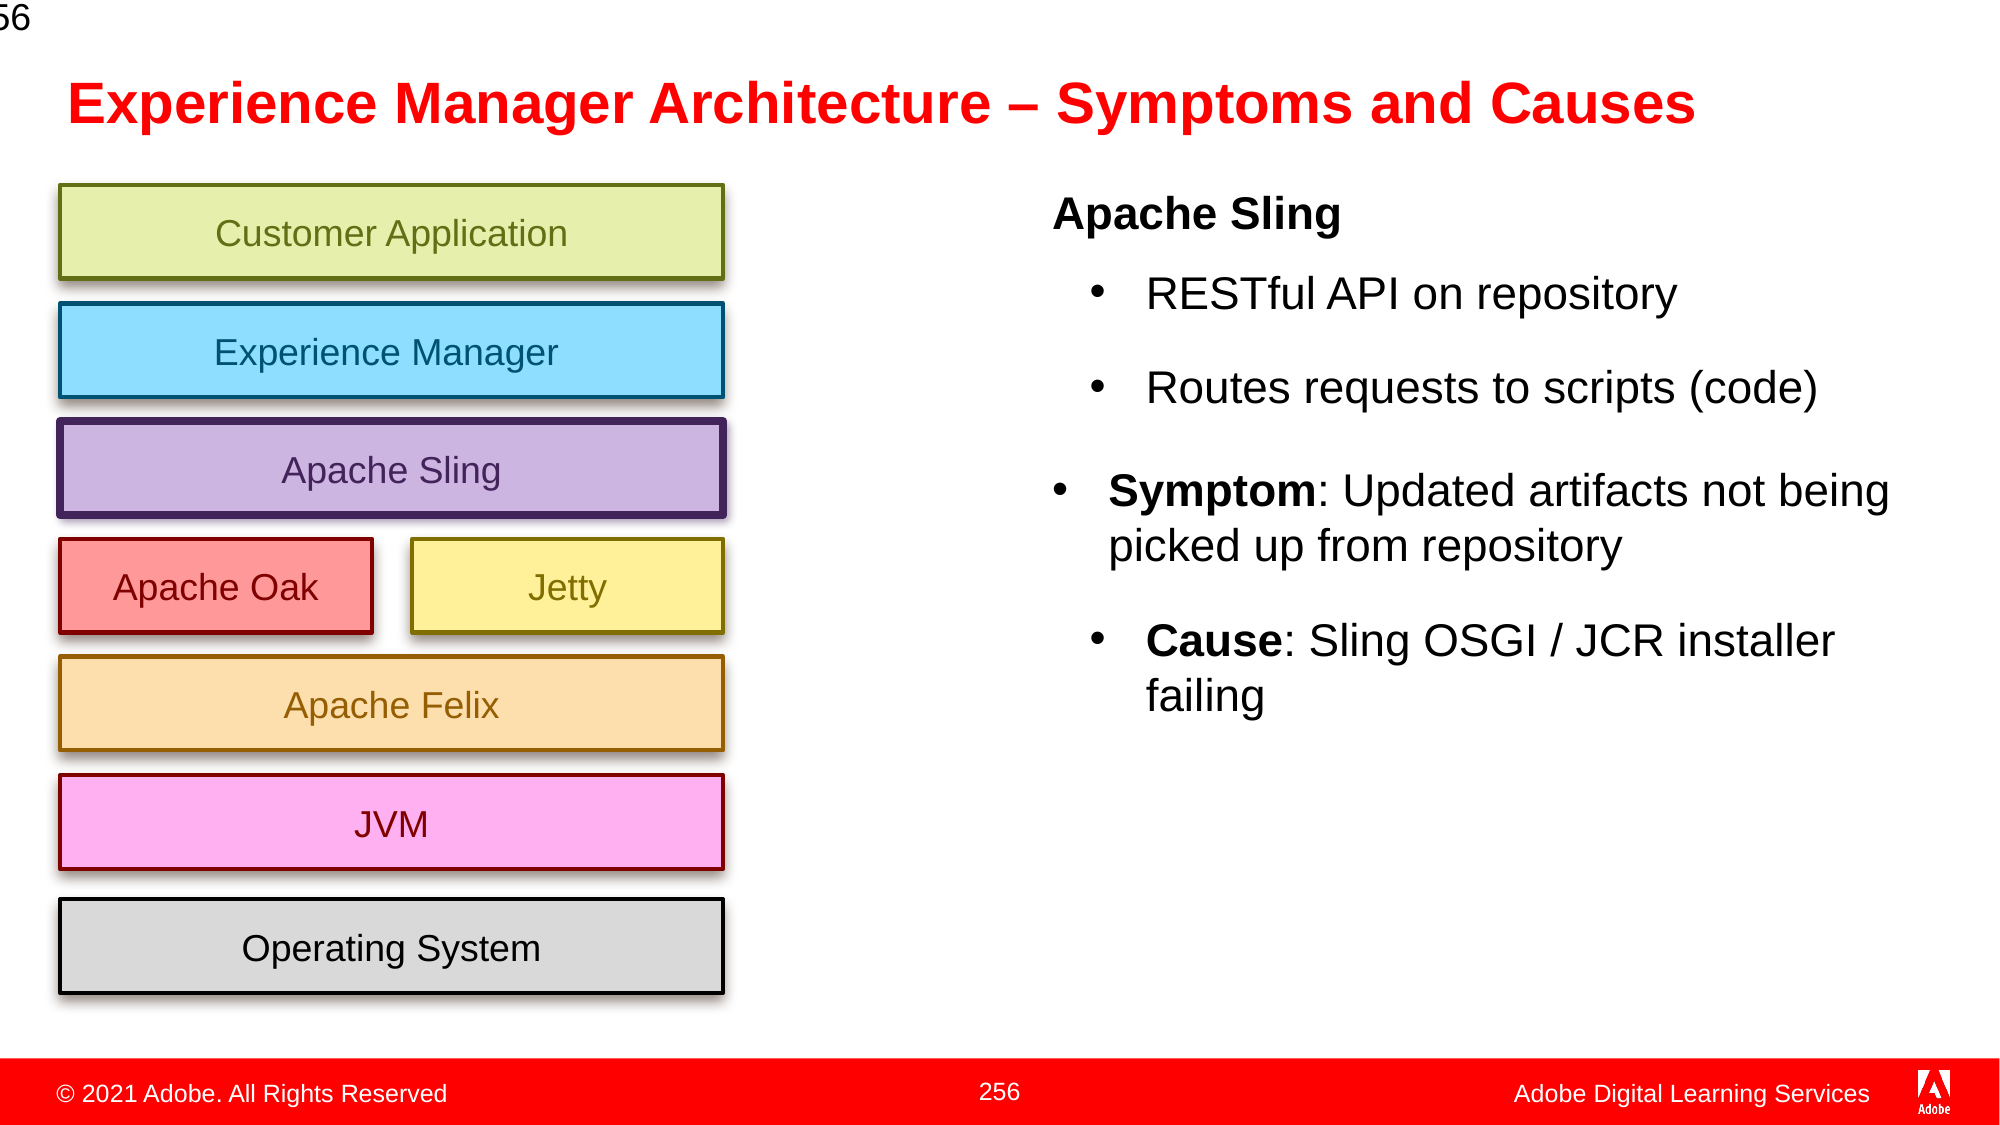

256
# Experience Manager Architecture – Symptoms and Causes
Apache Sling
RESTful API on repository
Routes requests to scripts (code)
Symptom: Updated artifacts not being picked up from repository
Cause: Sling OSGI / JCR installer failing
Customer Application
Experience Manager
Apache Sling
Apache Oak
Jetty
Apache Felix
JVM
Operating System